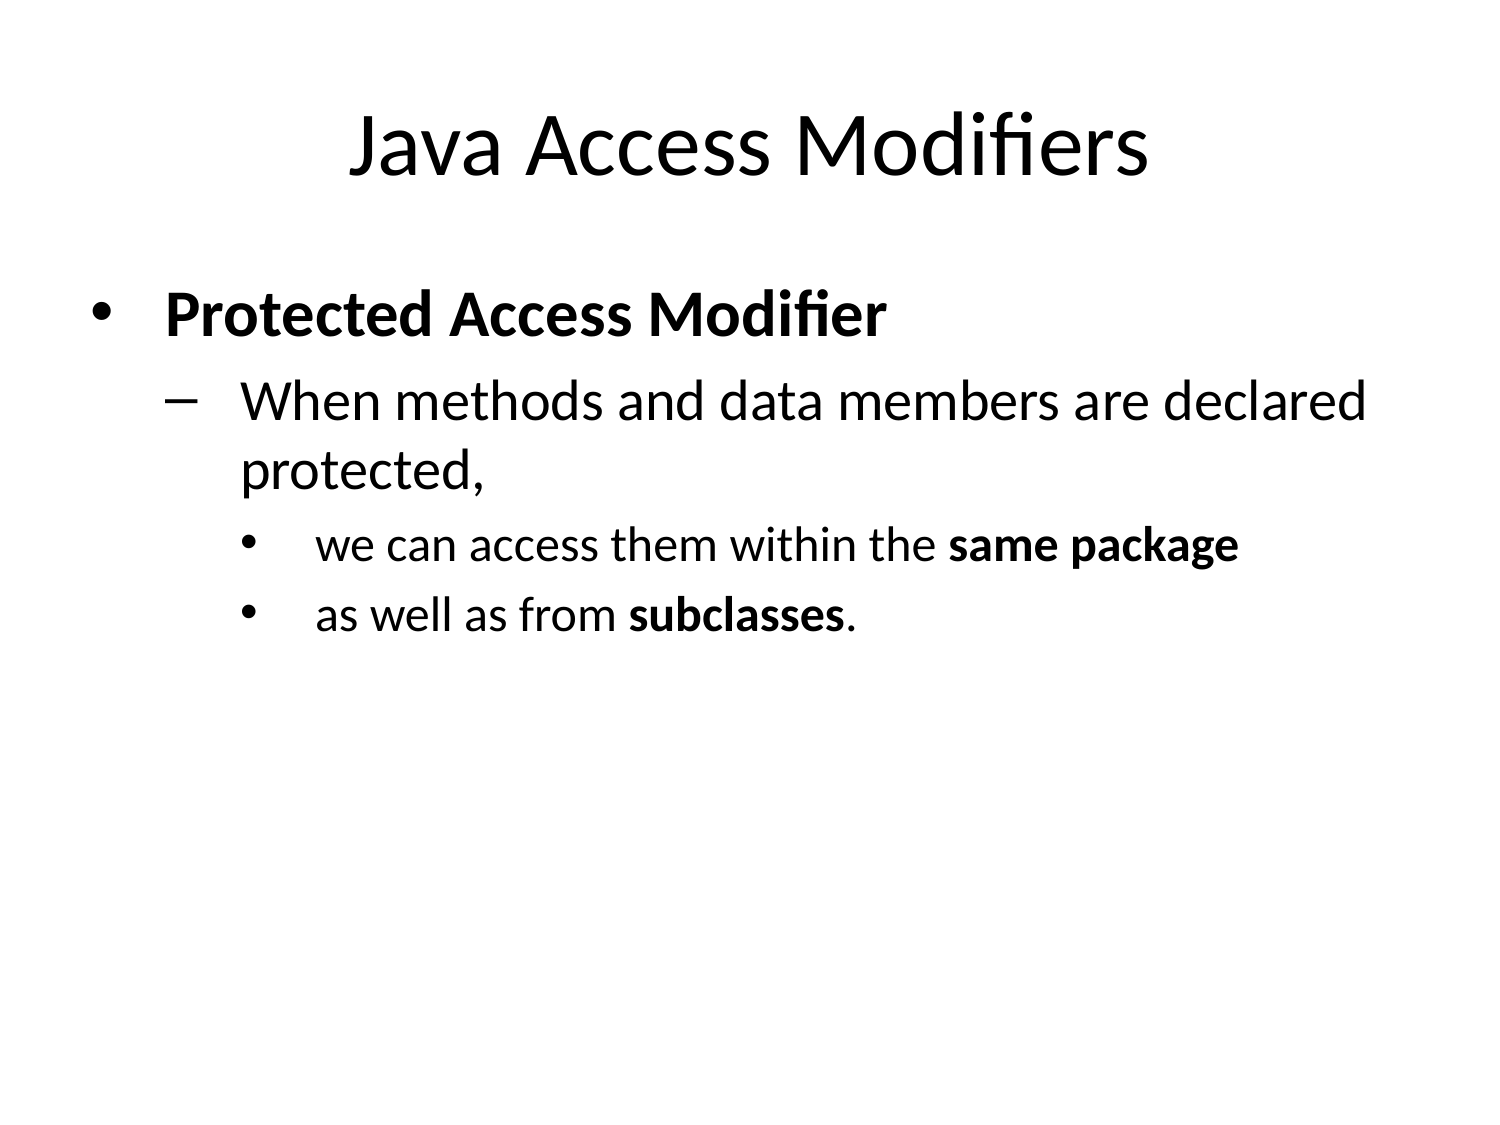

# Java Access Modifiers
Protected Access Modifier
When methods and data members are declared protected,
we can access them within the same package
as well as from subclasses.